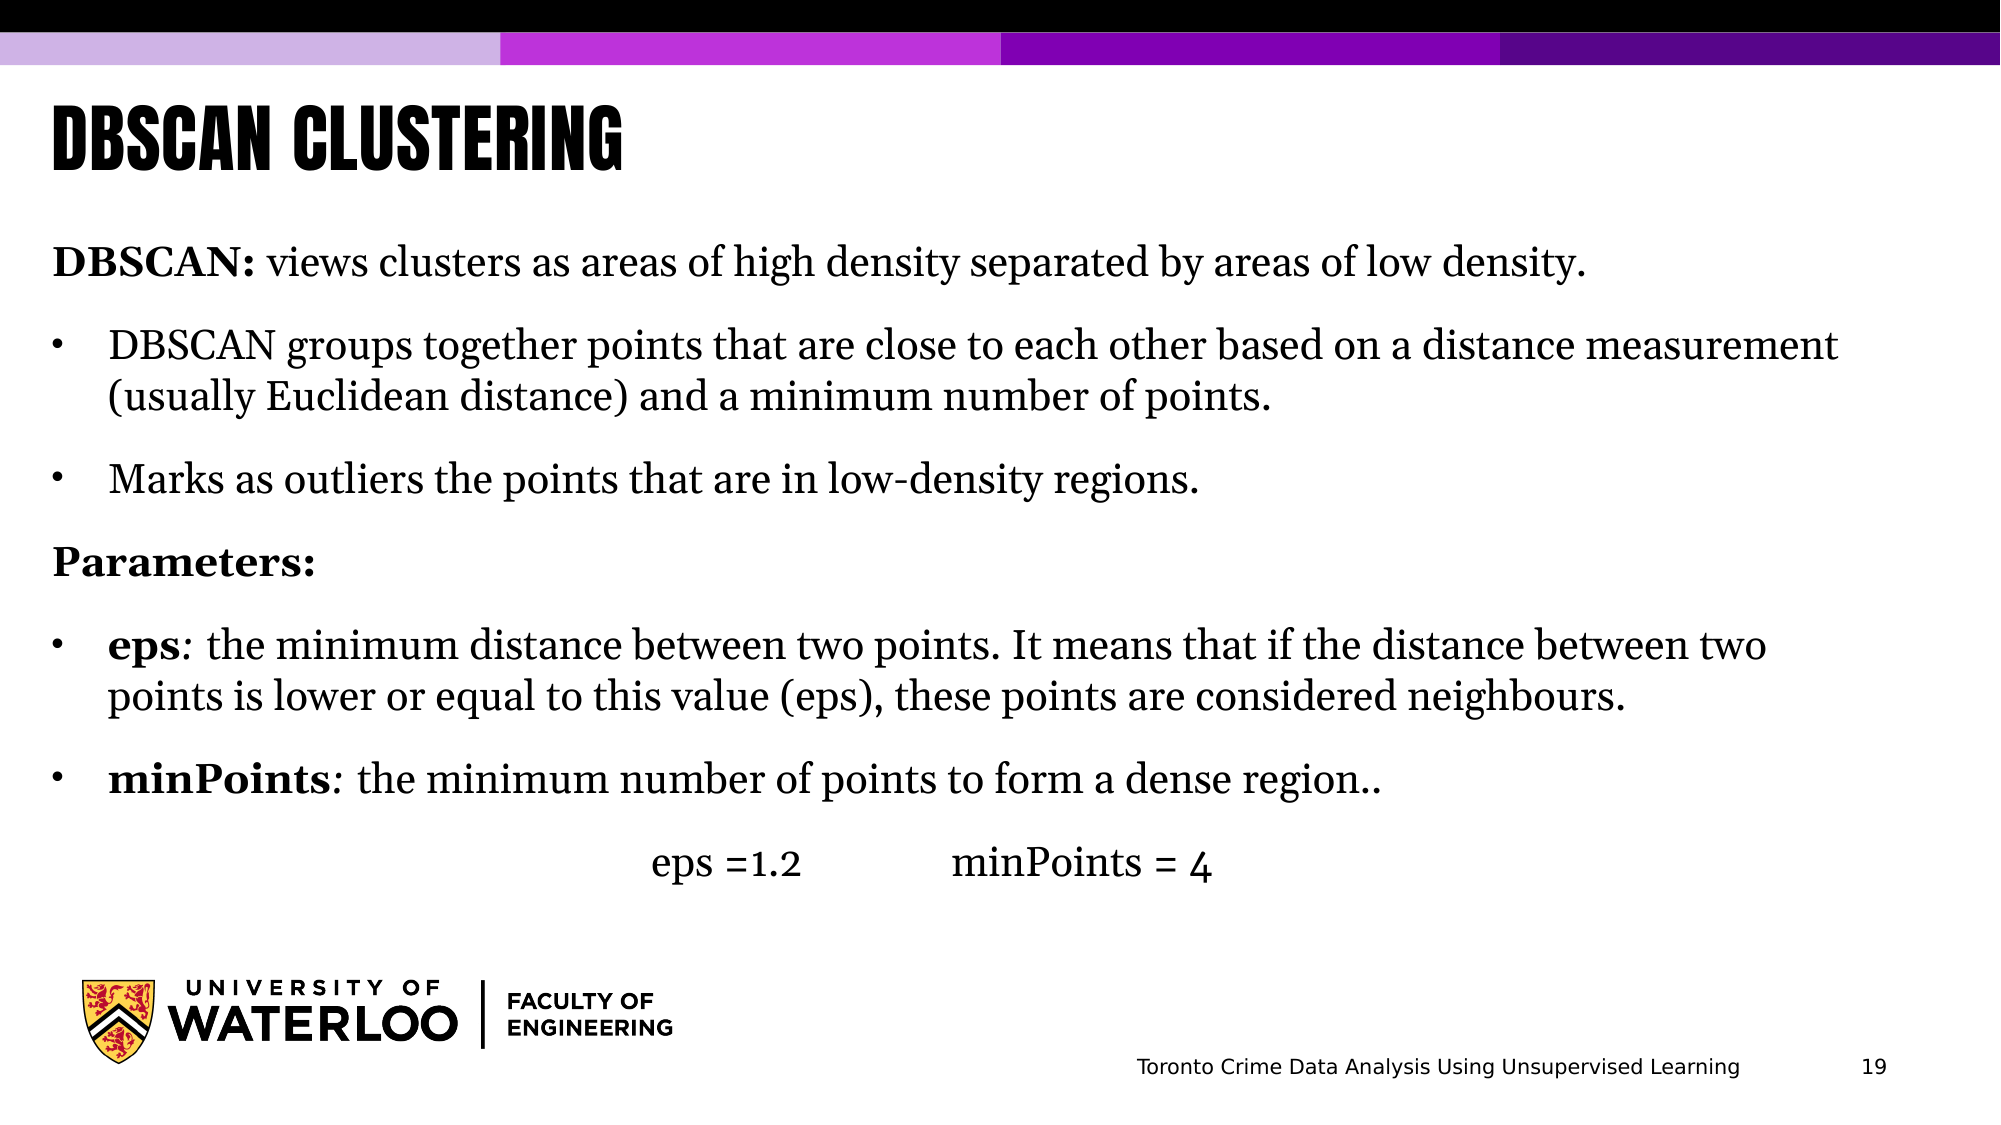

DBSCAN CLUSTERING
DBSCAN: views clusters as areas of high density separated by areas of low density.
DBSCAN groups together points that are close to each other based on a distance measurement (usually Euclidean distance) and a minimum number of points.
Marks as outliers the points that are in low-density regions.
Parameters:
eps: the minimum distance between two points. It means that if the distance between two points is lower or equal to this value (eps), these points are considered neighbours.
minPoints: the minimum number of points to form a dense region..
				eps =1.2 	minPoints = 4
Toronto Crime Data Analysis Using Unsupervised Learning
19